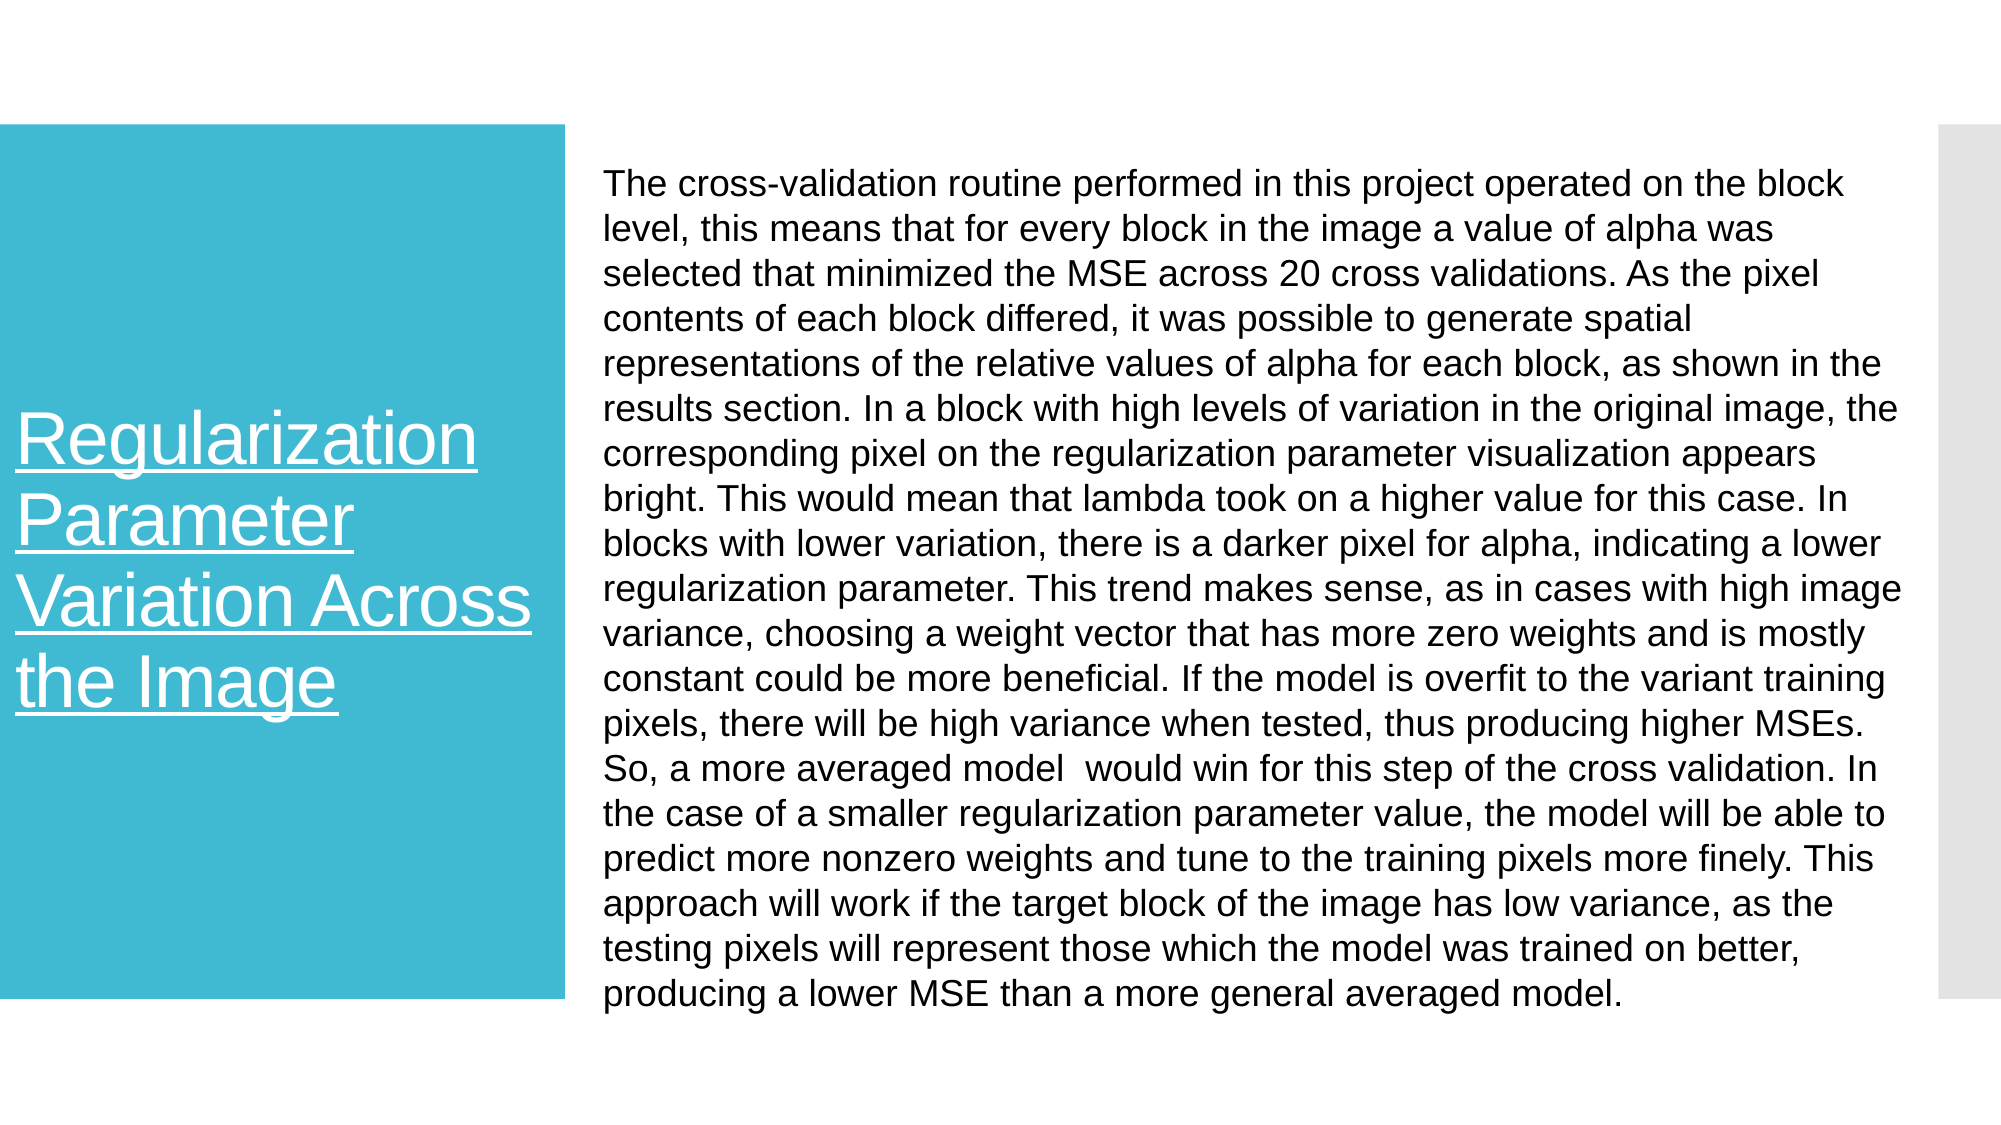

The cross-validation routine performed in this project operated on the block level, this means that for every block in the image a value of alpha was selected that minimized the MSE across 20 cross validations. As the pixel contents of each block differed, it was possible to generate spatial representations of the relative values of alpha for each block, as shown in the results section. In a block with high levels of variation in the original image, the corresponding pixel on the regularization parameter visualization appears bright. This would mean that lambda took on a higher value for this case. In blocks with lower variation, there is a darker pixel for alpha, indicating a lower regularization parameter. This trend makes sense, as in cases with high image variance, choosing a weight vector that has more zero weights and is mostly constant could be more beneficial. If the model is overfit to the variant training pixels, there will be high variance when tested, thus producing higher MSEs. So, a more averaged model  would win for this step of the cross validation. In the case of a smaller regularization parameter value, the model will be able to predict more nonzero weights and tune to the training pixels more finely. This approach will work if the target block of the image has low variance, as the testing pixels will represent those which the model was trained on better, producing a lower MSE than a more general averaged model.
# Regularization Parameter Variation Across the Image